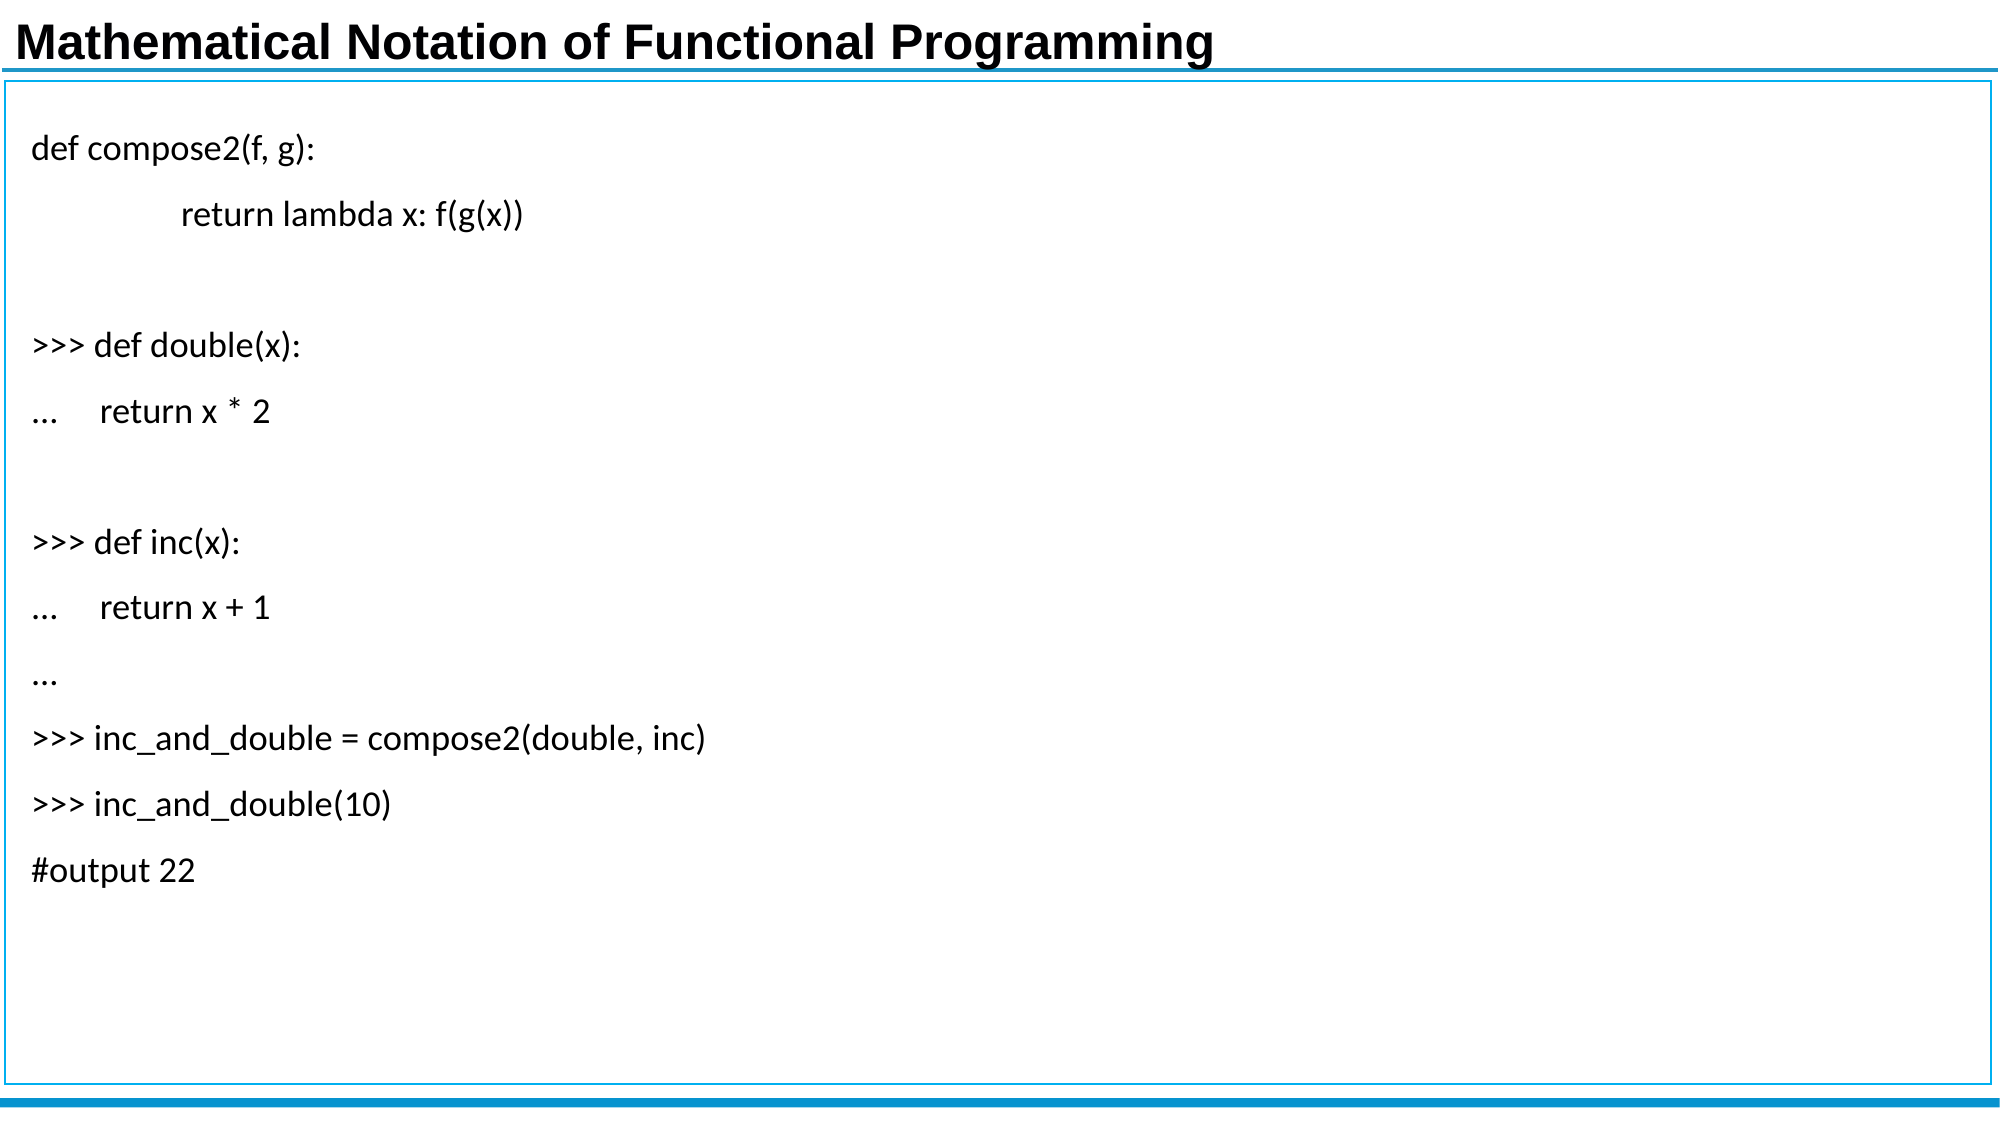

Mathematical Notation of Functional Programming

def compose2(f, g):
	return lambda x: f(g(x))

>>> def double(x):
...     return x * 2

>>> def inc(x):
...     return x + 1
...
>>> inc_and_double = compose2(double, inc)
>>> inc_and_double(10)
#output 22